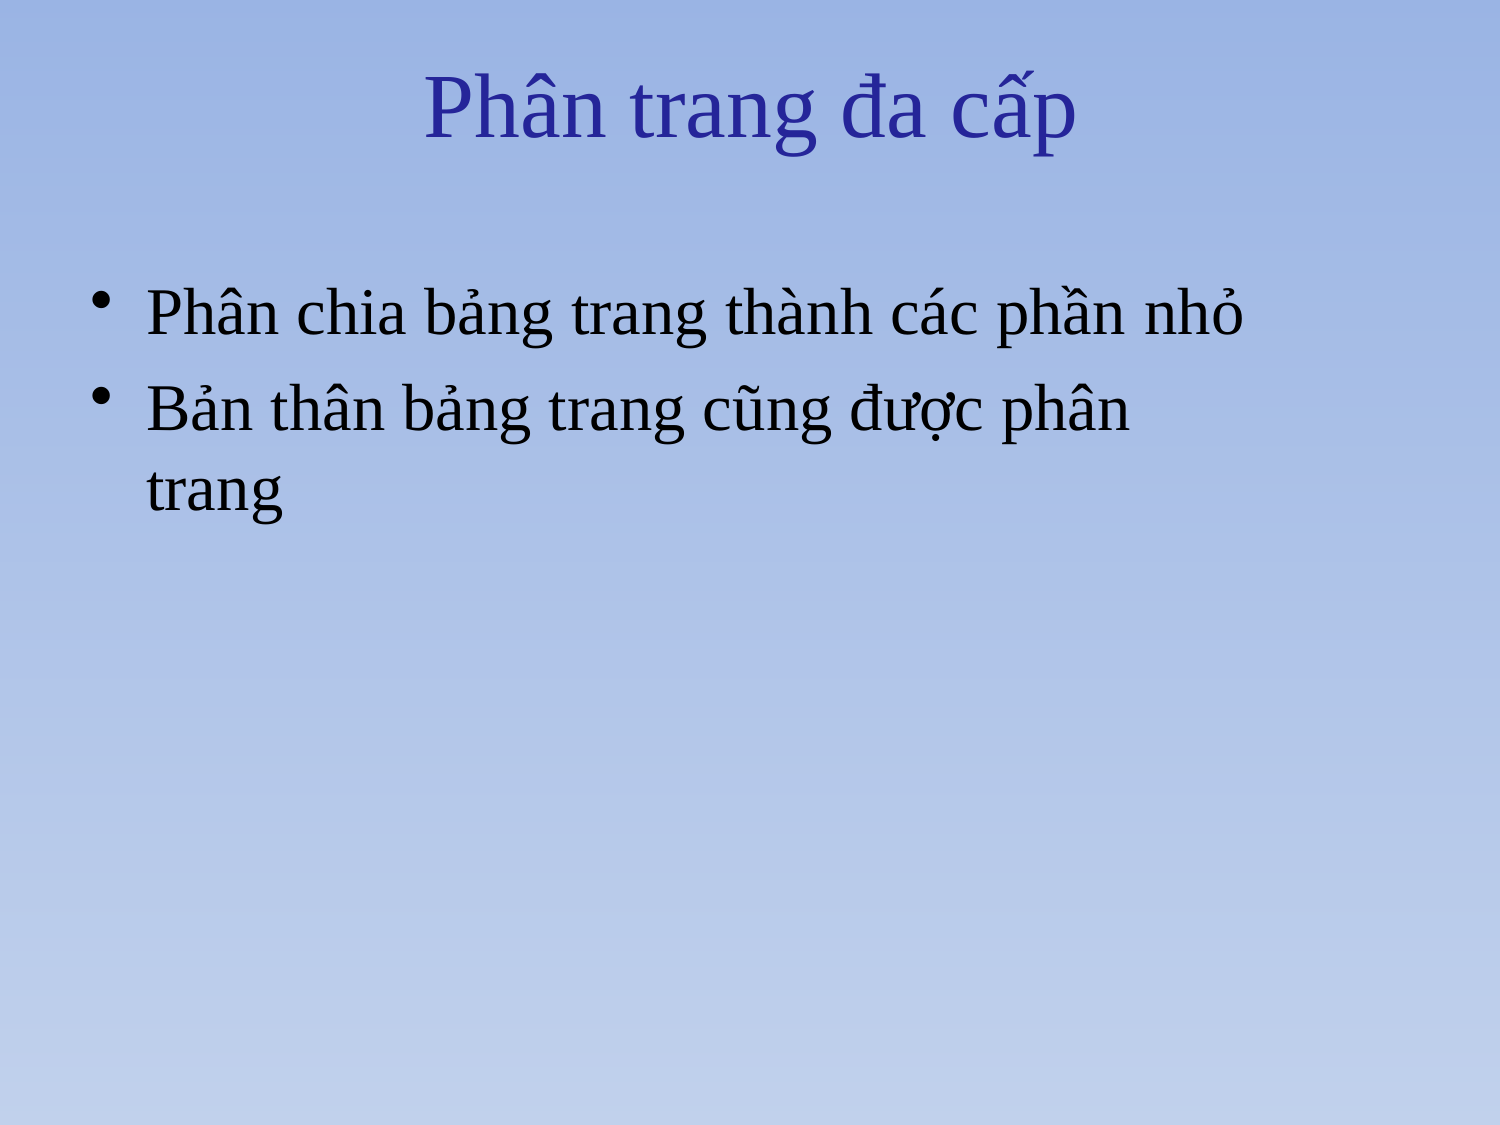

# Phân trang đa cấp
Phân chia bảng trang thành các phần nhỏ
Bản thân bảng trang cũng được phân trang